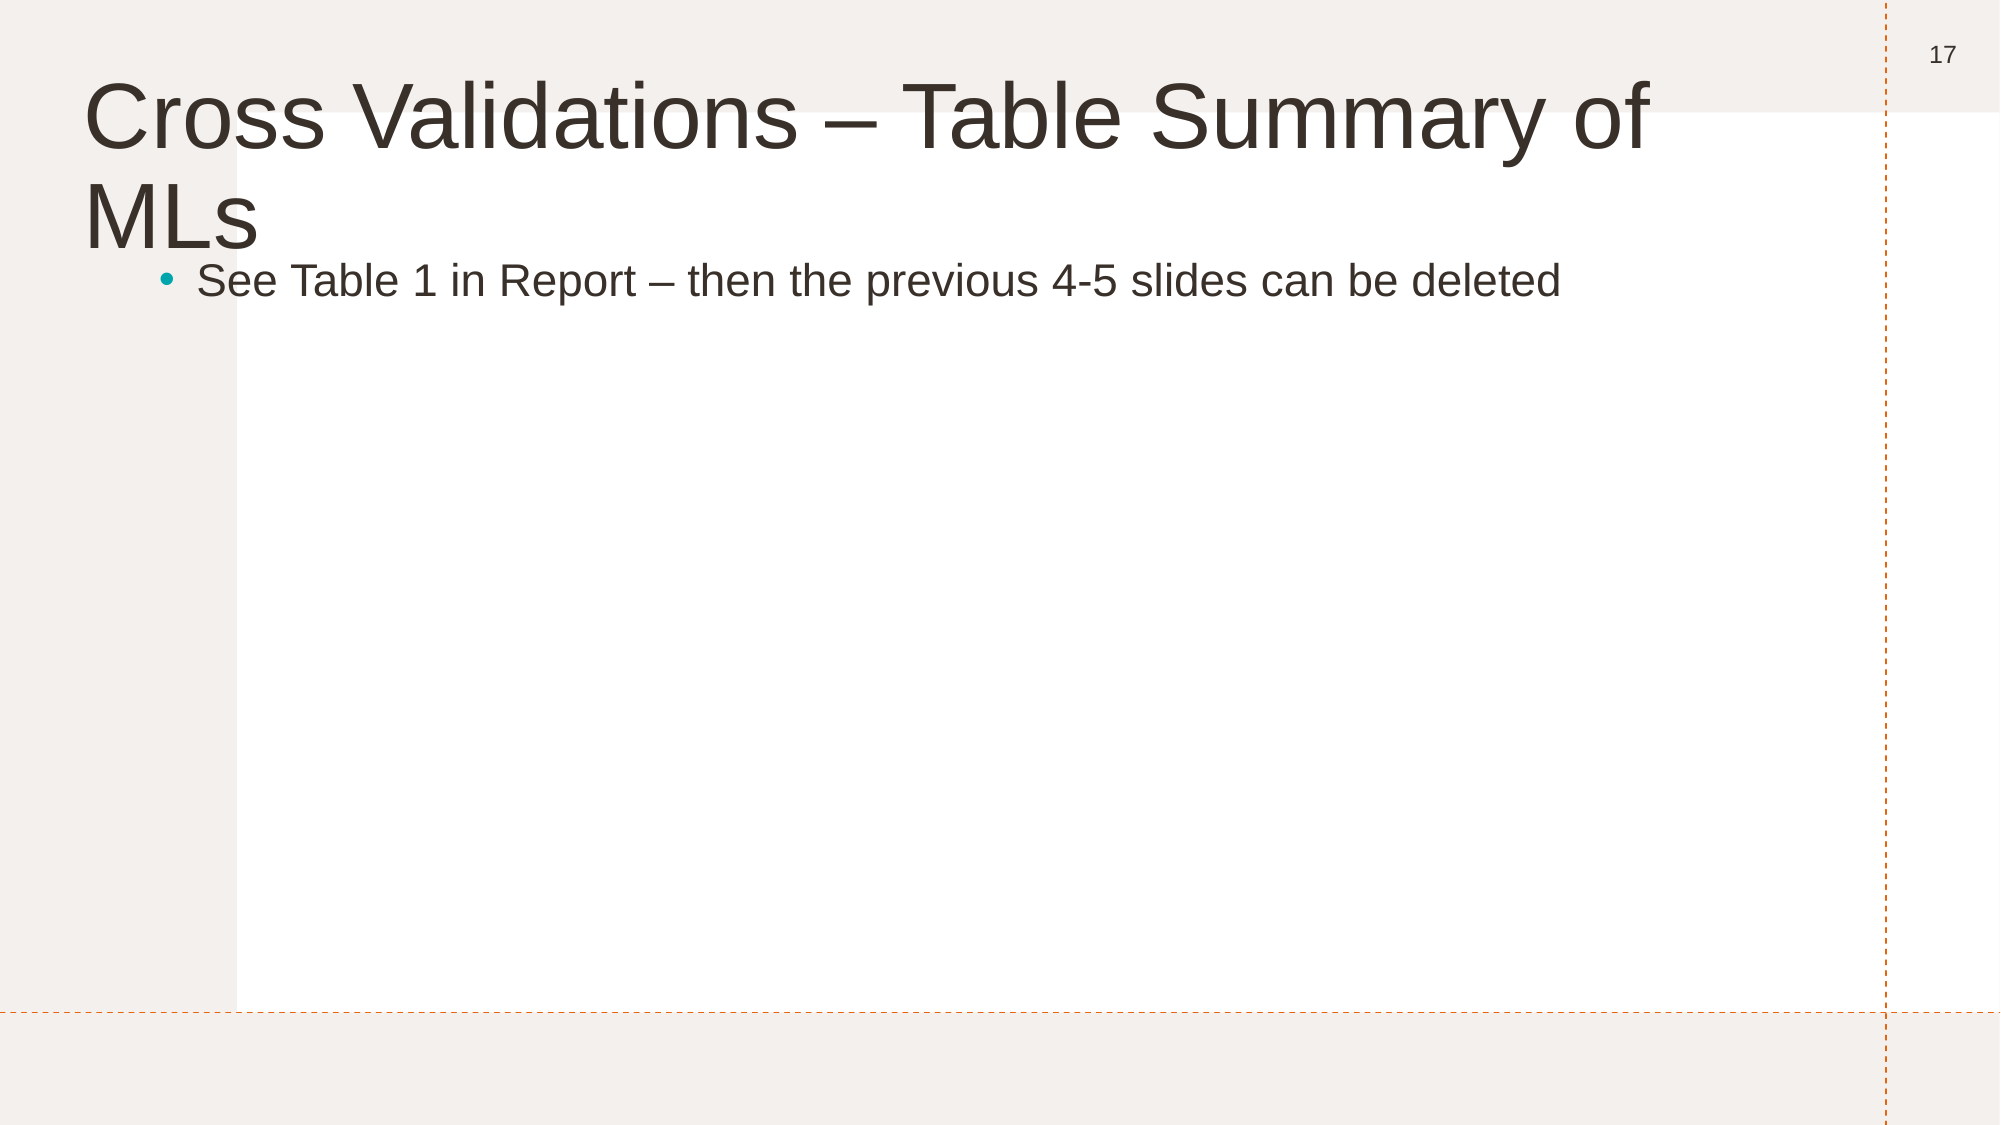

17
# Cross Validations – Table Summary of MLs
See Table 1 in Report – then the previous 4-5 slides can be deleted